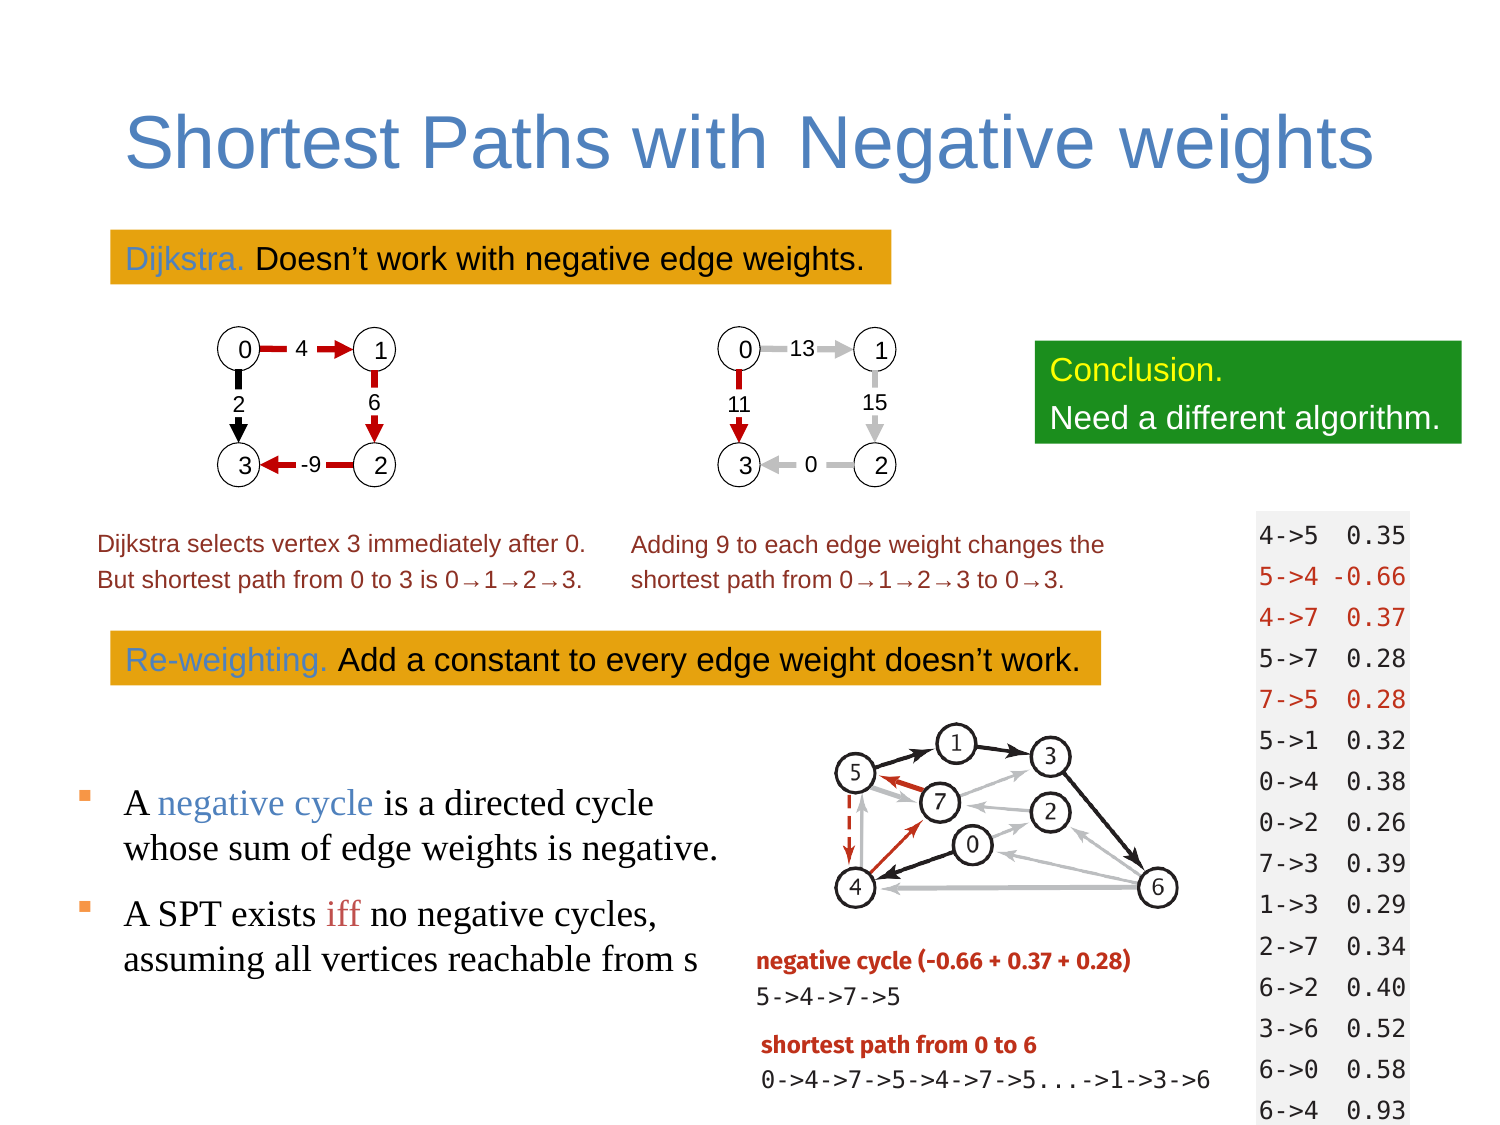

# Shortest Paths with Negative weights
Dijkstra. Doesn’t work with negative edge weights.
0
0
1
1
4
13
Conclusion.
Need a different algorithm.
6
15
2
11
2
2
3
3
-9
0
| 4->5 | 0.35 |
| --- | --- |
| 5->4 | -0.66 |
| 4->7 | 0.37 |
| 5->7 | 0.28 |
| 7->5 | 0.28 |
| 5->1 | 0.32 |
| 0->4 | 0.38 |
| 0->2 | 0.26 |
| 7->3 | 0.39 |
| 1->3 | 0.29 |
| 2->7 | 0.34 |
| 6->2 | 0.40 |
| 3->6 | 0.52 |
| 6->0 | 0.58 |
| 6->4 | 0.93 |
Dijkstra selects vertex 3 immediately after 0.  But shortest path from 0 to 3 is 0→1→2→3.
Adding 9 to each edge weight changes the  shortest path from 0→1→2→3 to 0→3.
Re-weighting. Add a constant to every edge weight doesn’t work.

A negative cycle is a directed cycle whose sum of edge weights is negative.
A SPT exists iff no negative cycles, assuming all vertices reachable from s

negative cycle (-0.66 + 0.37 + 0.28)
5->4->7->5
shortest path from 0 to 6
0->4->7->5->4->7->5...->1->3->6